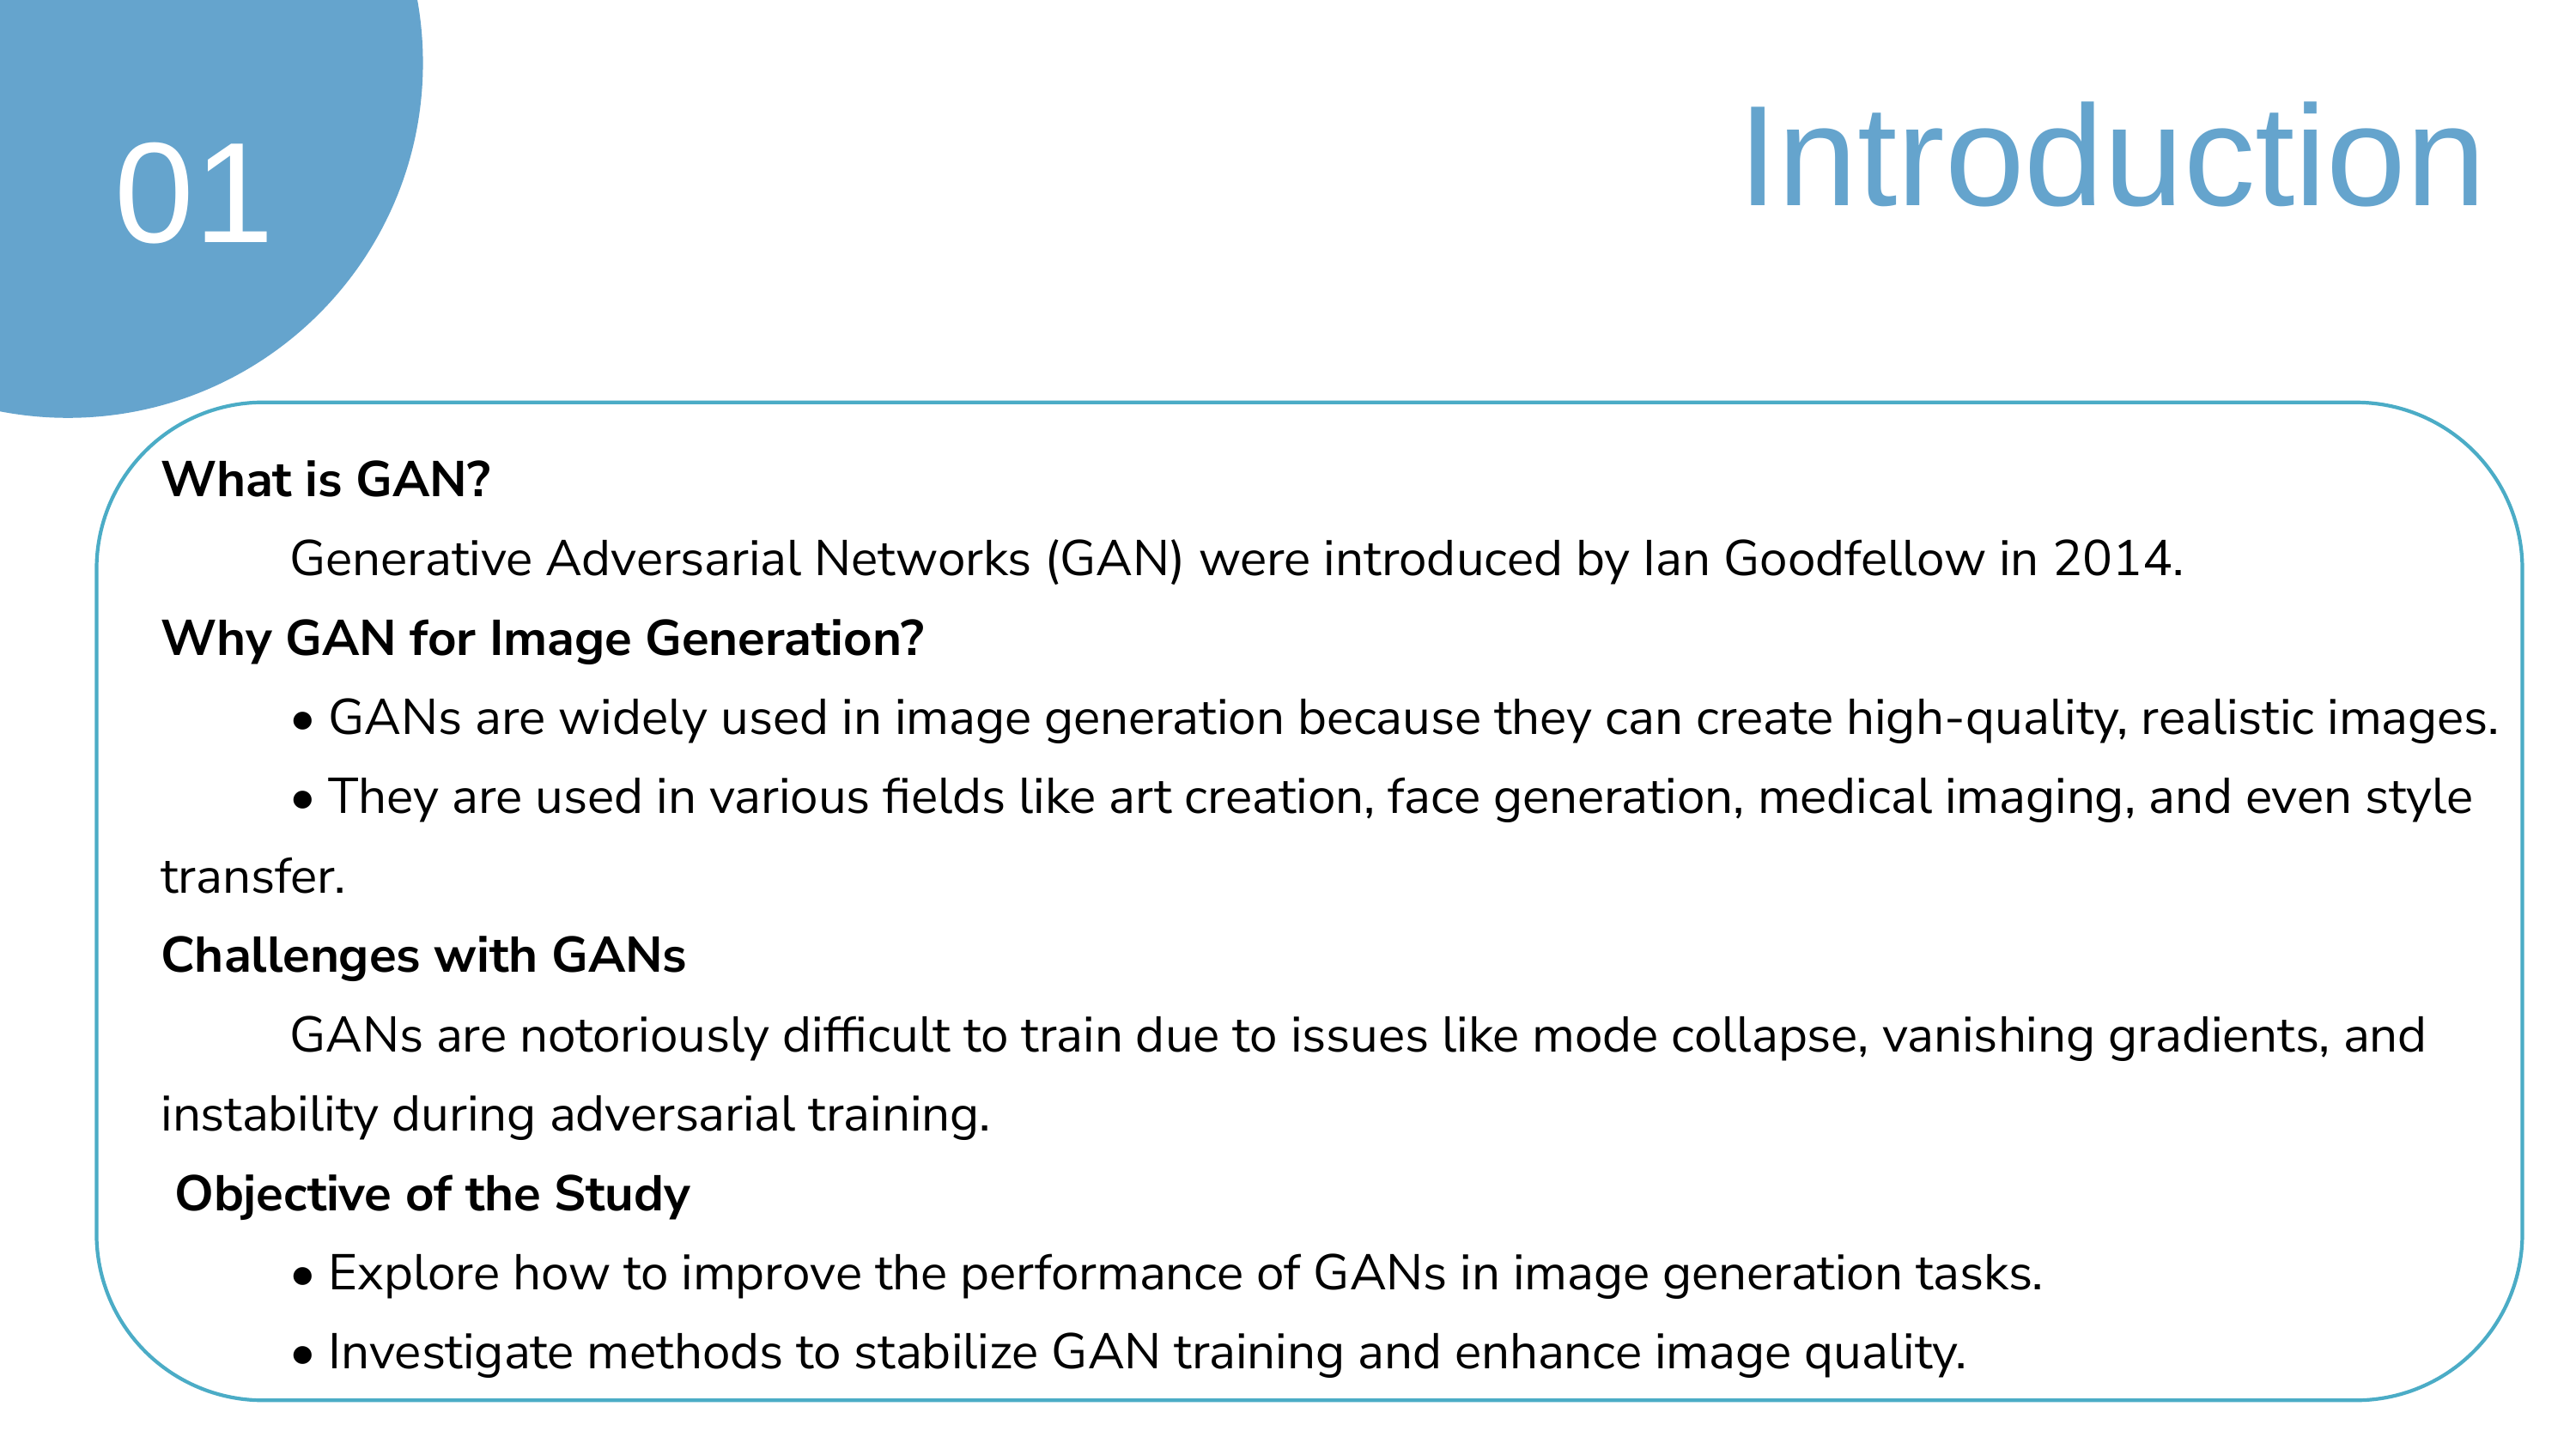

Introduction
01

What is GAN?
	Generative Adversarial Networks (GAN) were introduced by Ian Goodfellow in 2014.
Why GAN for Image Generation?
	• GANs are widely used in image generation because they can create high-quality, realistic images.
	• They are used in various fields like art creation, face generation, medical imaging, and even style transfer.
Challenges with GANs
	GANs are notoriously difficult to train due to issues like mode collapse, vanishing gradients, and instability during adversarial training.
 Objective of the Study
	• Explore how to improve the performance of GANs in image generation tasks.
	• Investigate methods to stabilize GAN training and enhance image quality.